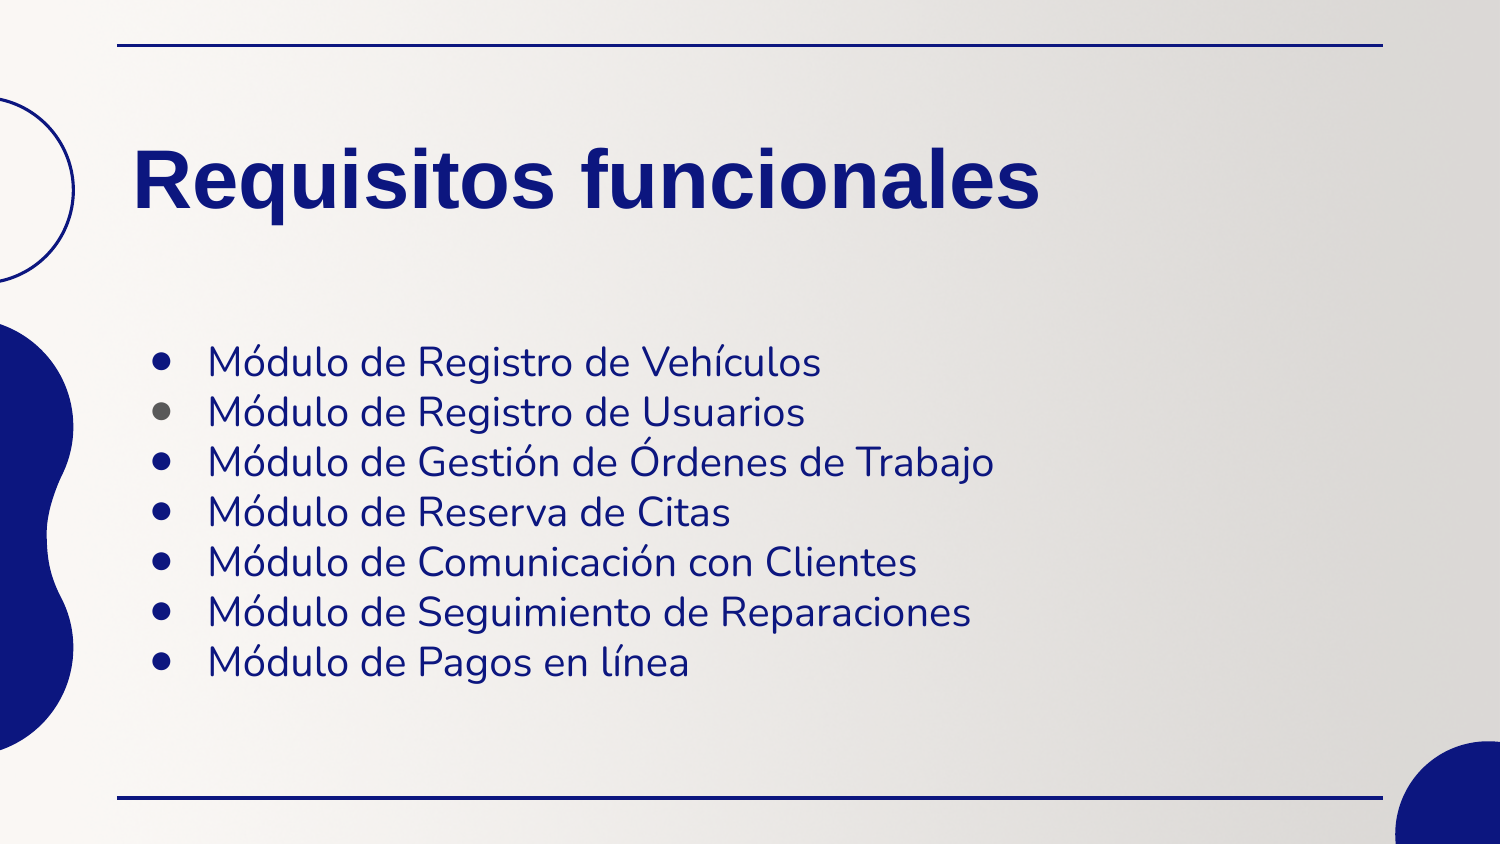

# Requisitos funcionales
Módulo de Registro de Vehículos
Módulo de Registro de Usuarios
Módulo de Gestión de Órdenes de Trabajo
Módulo de Reserva de Citas
Módulo de Comunicación con Clientes
Módulo de Seguimiento de Reparaciones
Módulo de Pagos en línea